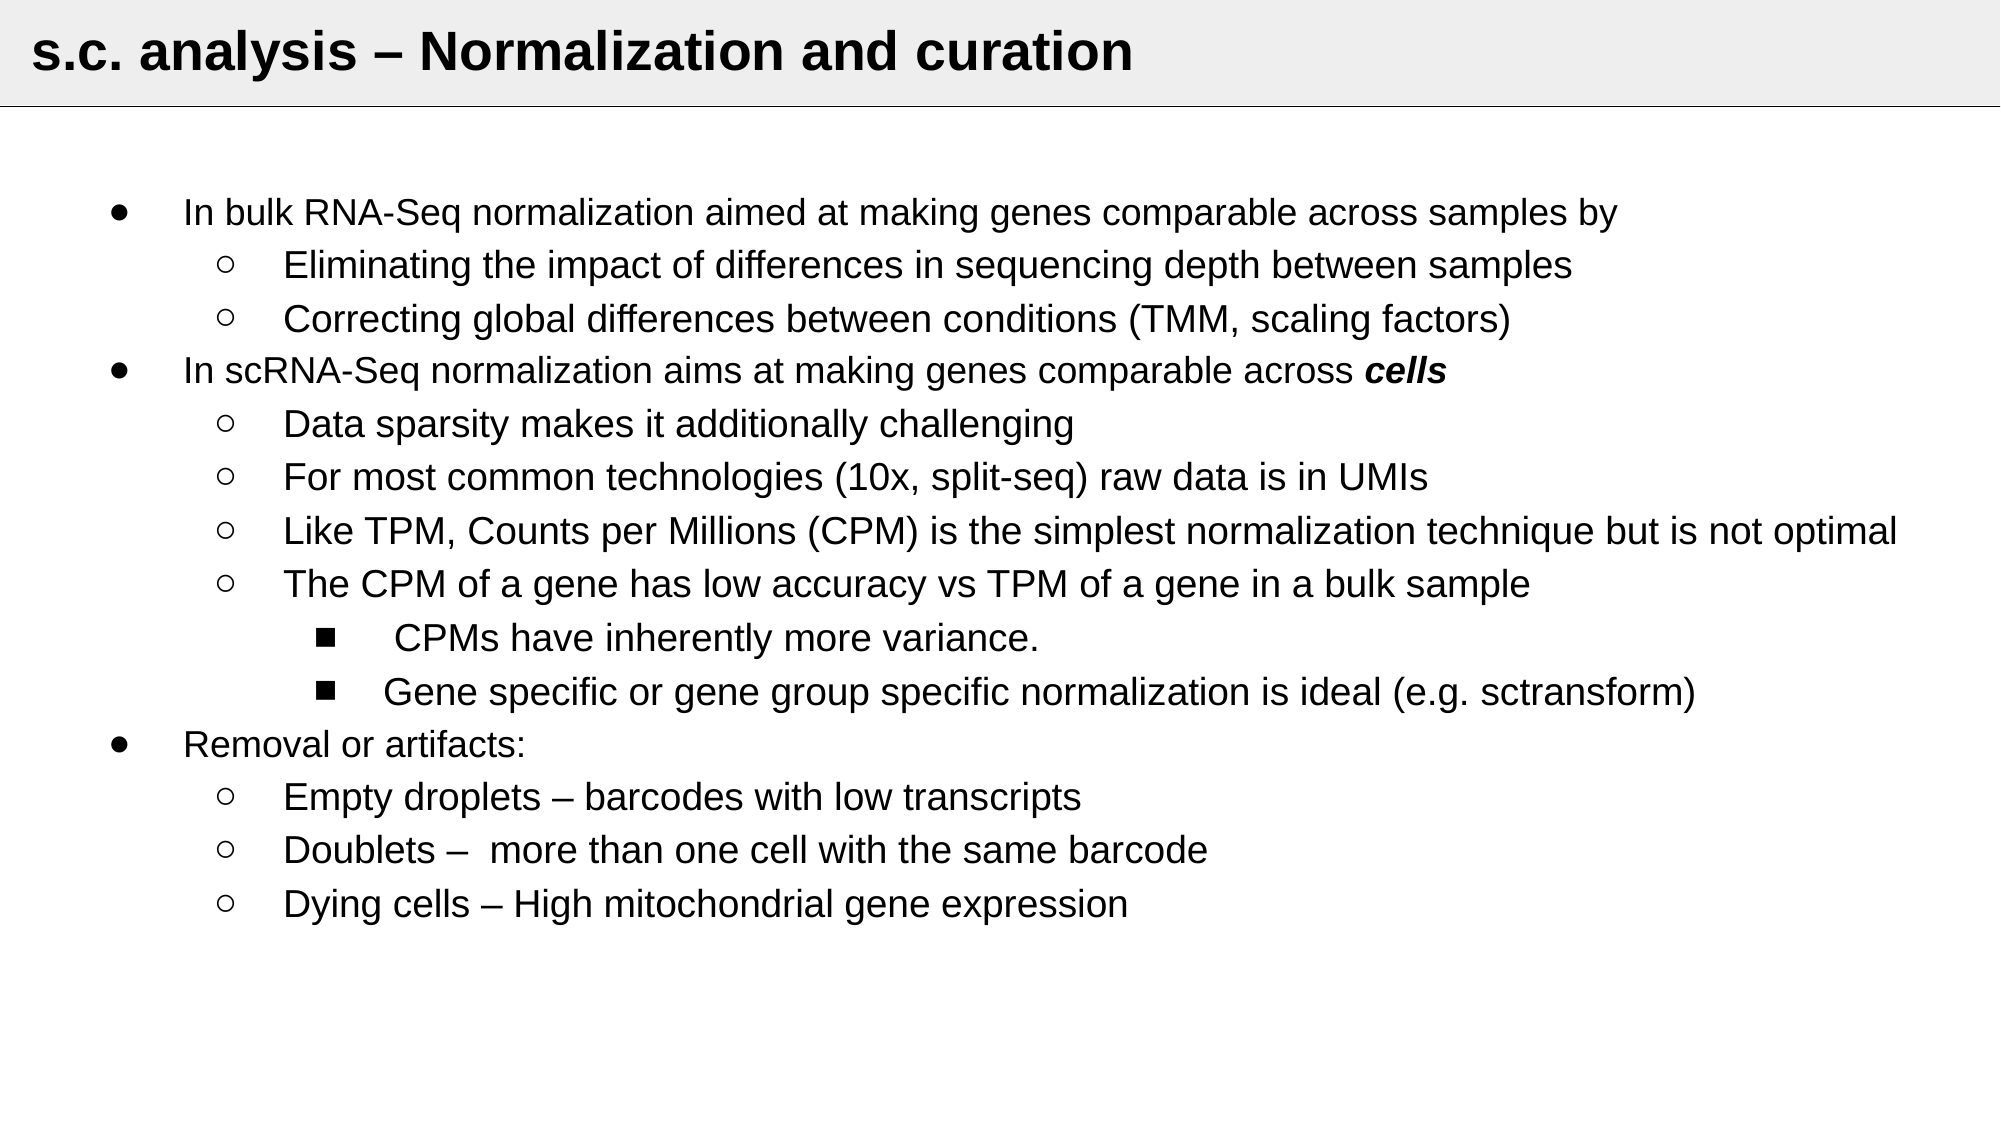

# s.c. analysis – Normalization and curation
In bulk RNA-Seq normalization aimed at making genes comparable across samples by
Eliminating the impact of differences in sequencing depth between samples
Correcting global differences between conditions (TMM, scaling factors)
In scRNA-Seq normalization aims at making genes comparable across cells
Data sparsity makes it additionally challenging
For most common technologies (10x, split-seq) raw data is in UMIs
Like TPM, Counts per Millions (CPM) is the simplest normalization technique but is not optimal
The CPM of a gene has low accuracy vs TPM of a gene in a bulk sample
 CPMs have inherently more variance.
Gene specific or gene group specific normalization is ideal (e.g. sctransform)
Removal or artifacts:
Empty droplets – barcodes with low transcripts
Doublets –  more than one cell with the same barcode
Dying cells – High mitochondrial gene expression